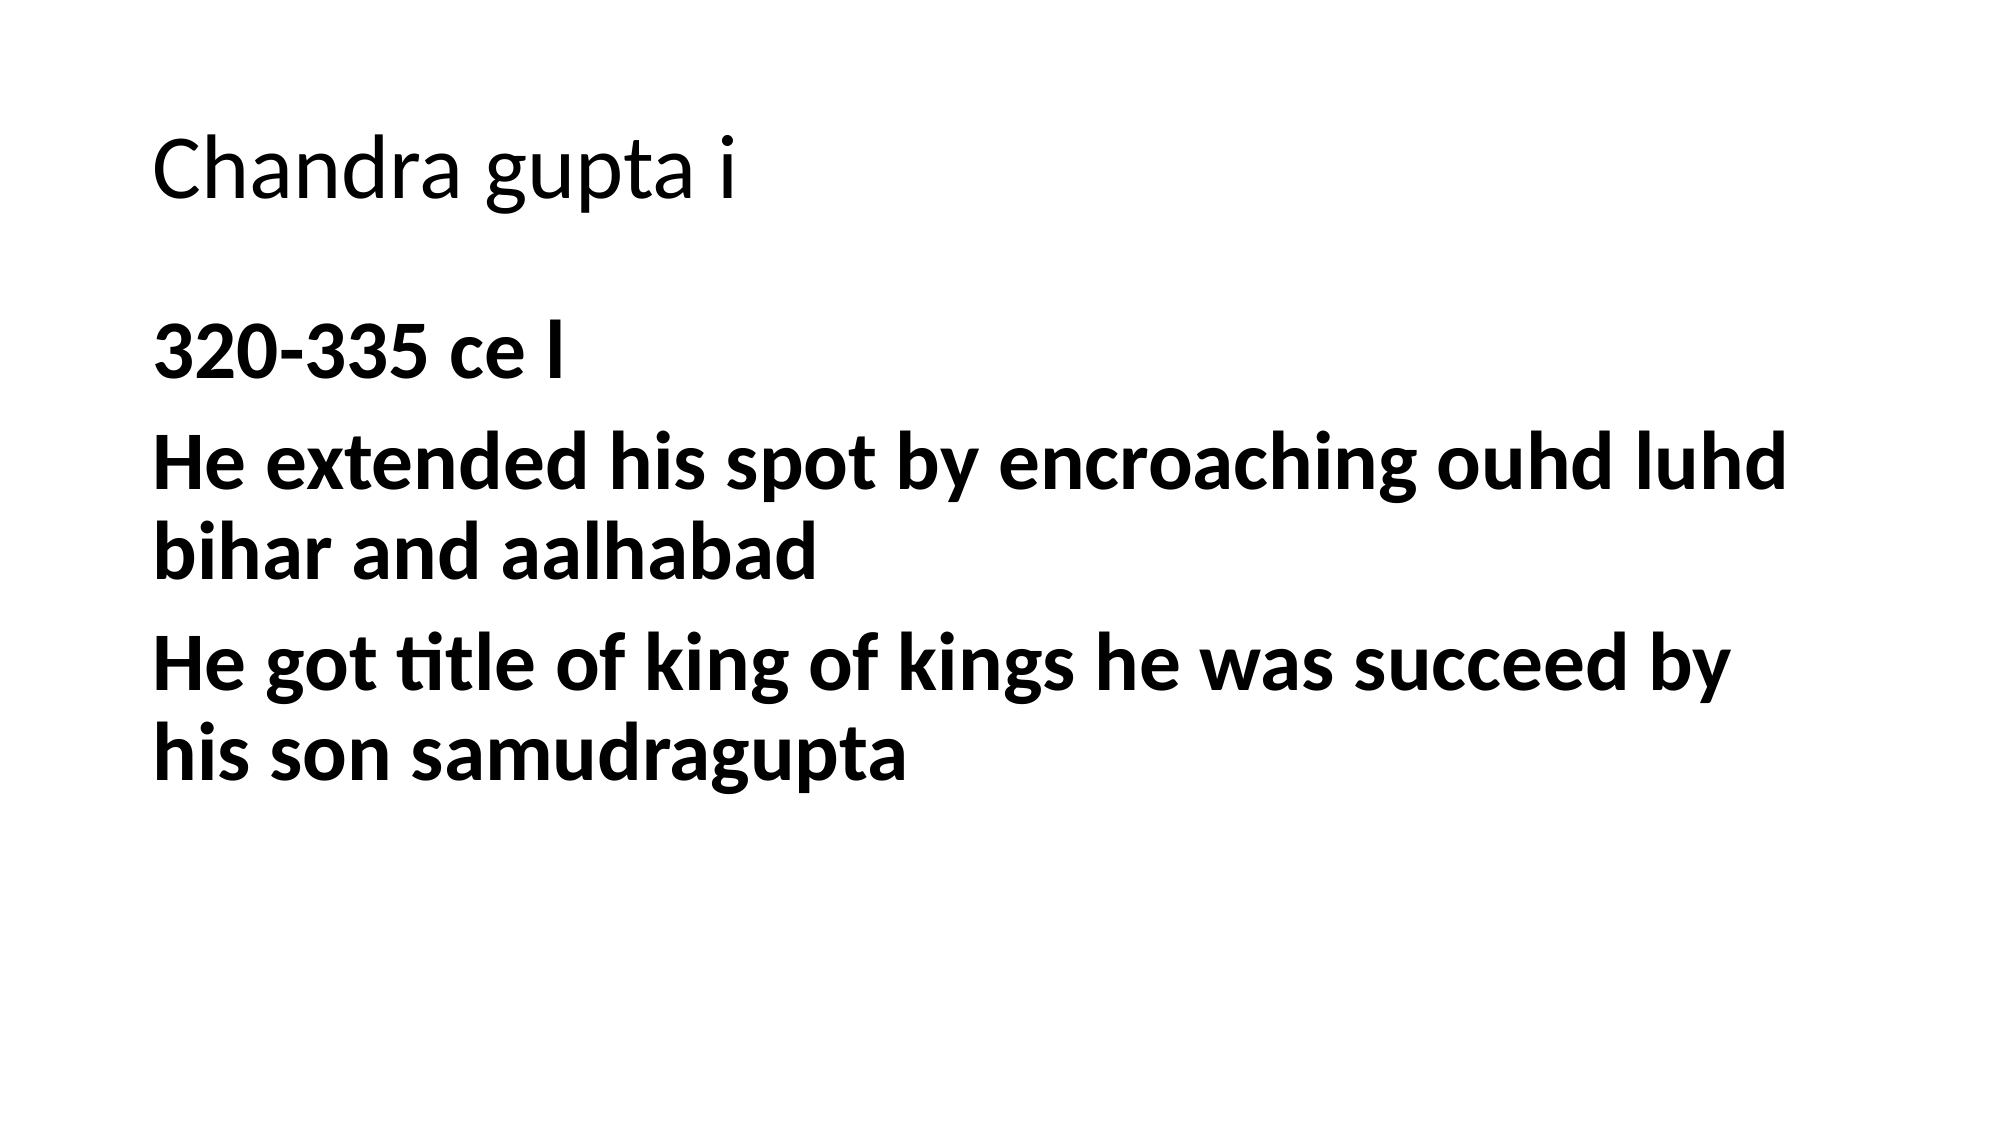

# Chandra gupta i
320-335 ce l
He extended his spot by encroaching ouhd luhd bihar and aalhabad
He got title of king of kings he was succeed by his son samudragupta